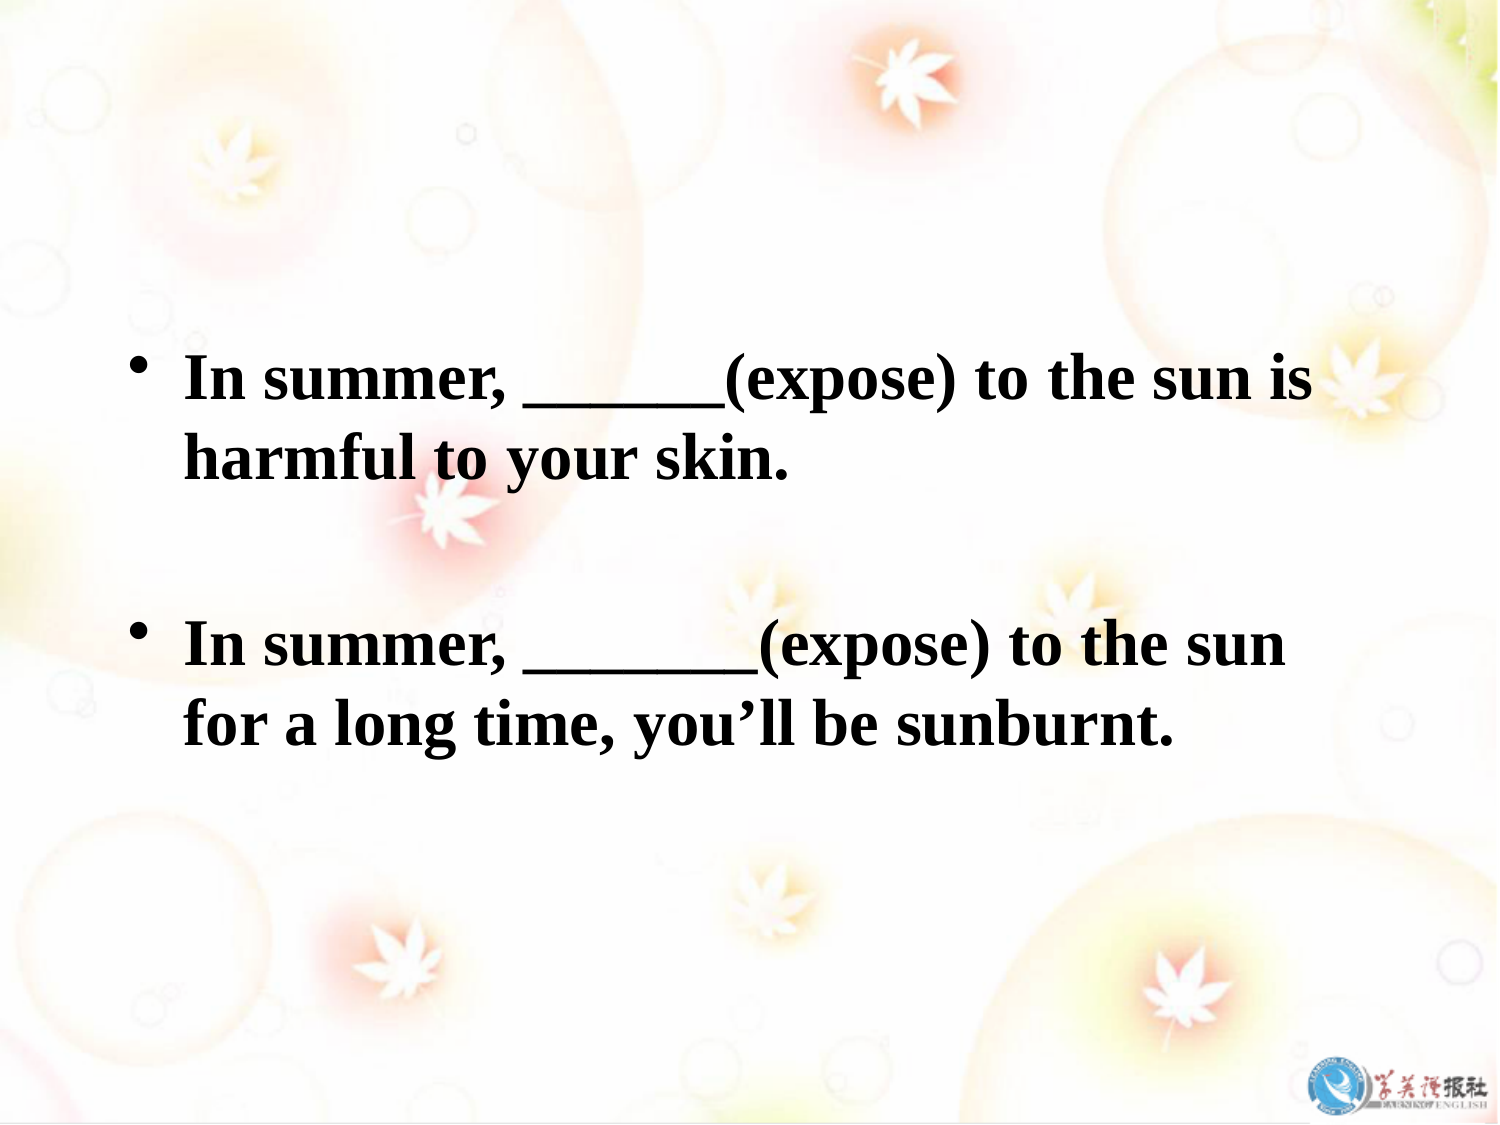

#
In summer, ______(expose) to the sun is harmful to your skin.

In summer, _______(expose) to the sun for a long time, you’ll be sunburnt.